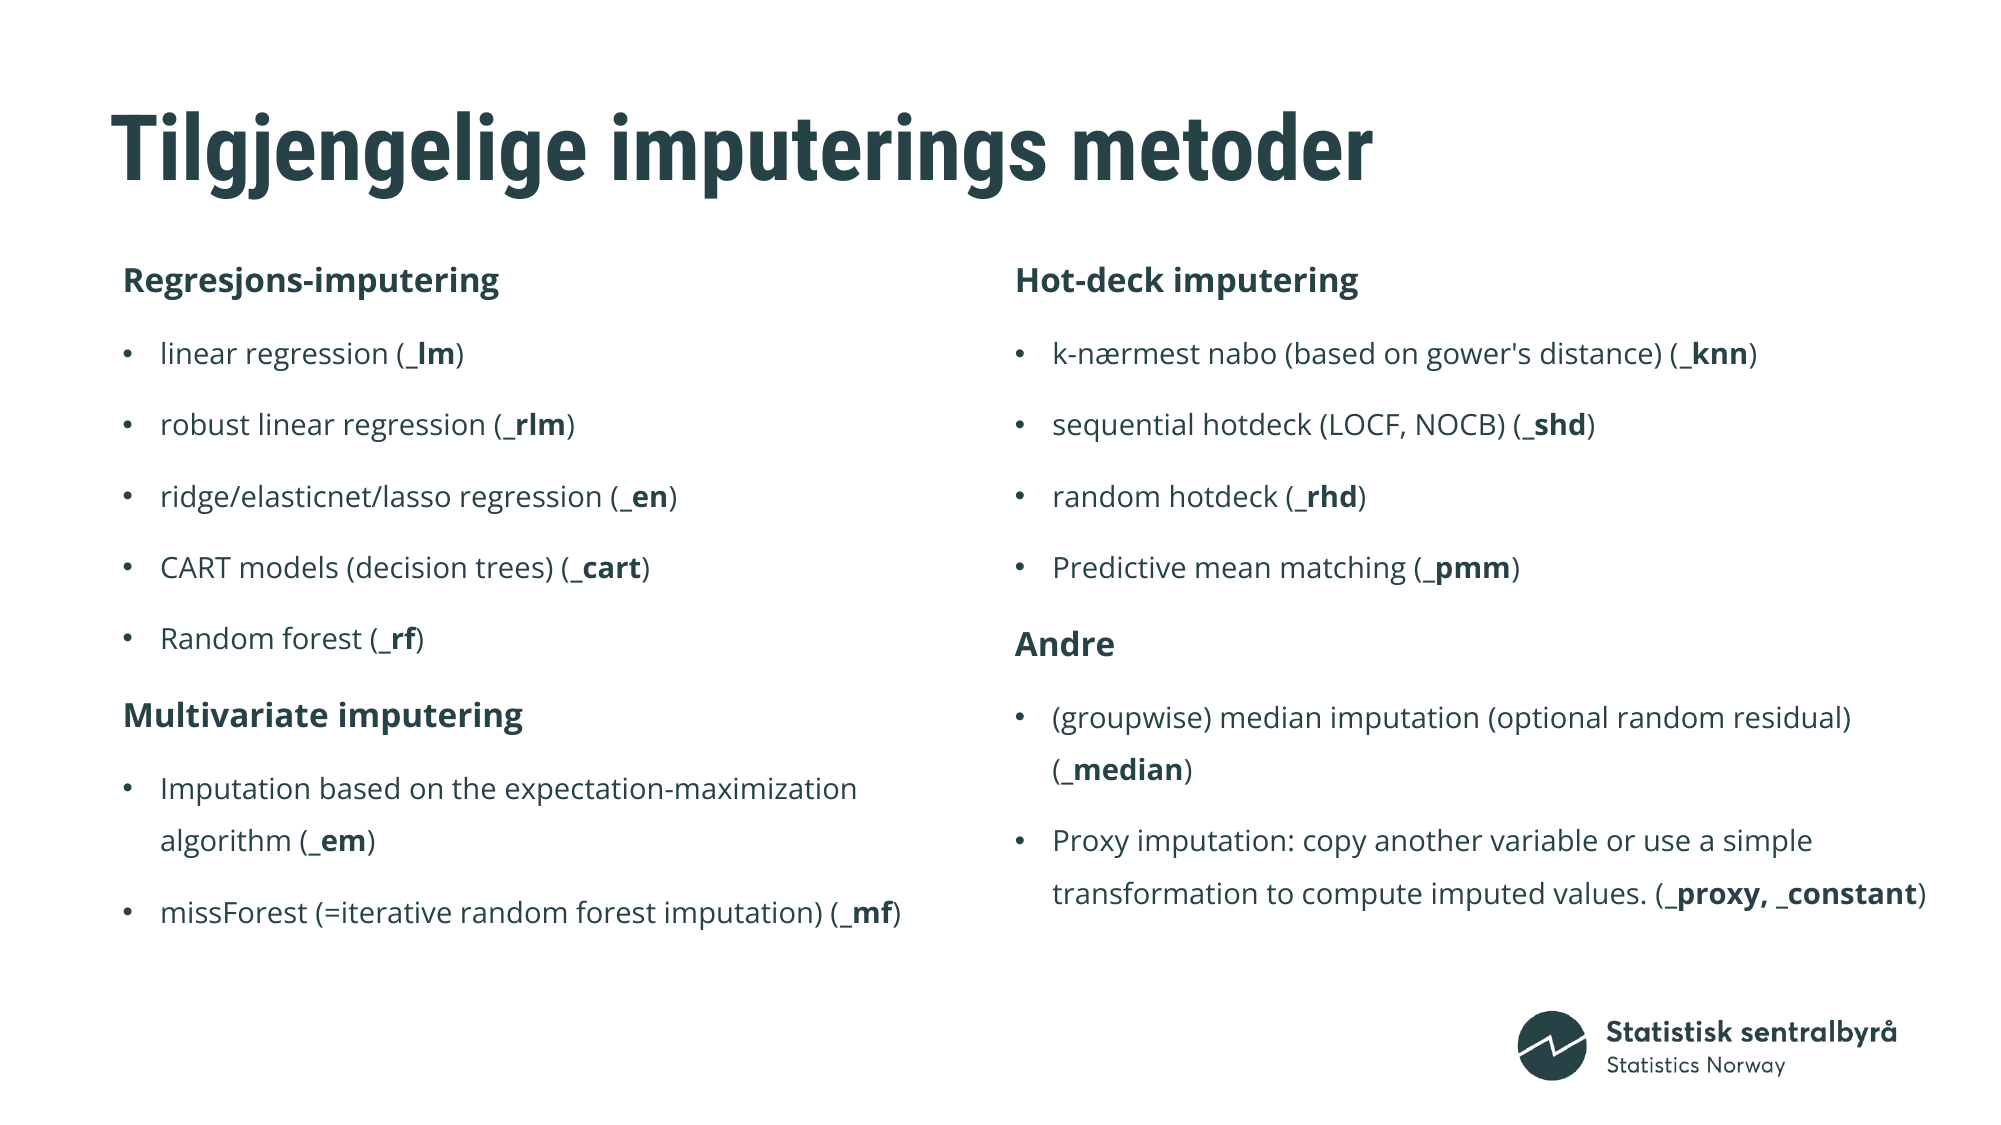

# Tilgjengelige imputerings metoder
Regresjons-imputering
linear regression (_lm)
robust linear regression (_rlm)
ridge/elasticnet/lasso regression (_en)
CART models (decision trees) (_cart)
Random forest (_rf)
Multivariate imputering
Imputation based on the expectation-maximization algorithm (_em)
missForest (=iterative random forest imputation) (_mf)
Hot-deck imputering
k-nærmest nabo (based on gower's distance) (_knn)
sequential hotdeck (LOCF, NOCB) (_shd)
random hotdeck (_rhd)
Predictive mean matching (_pmm)
Andre
(groupwise) median imputation (optional random residual) (_median)
Proxy imputation: copy another variable or use a simple transformation to compute imputed values. (_proxy, _constant)